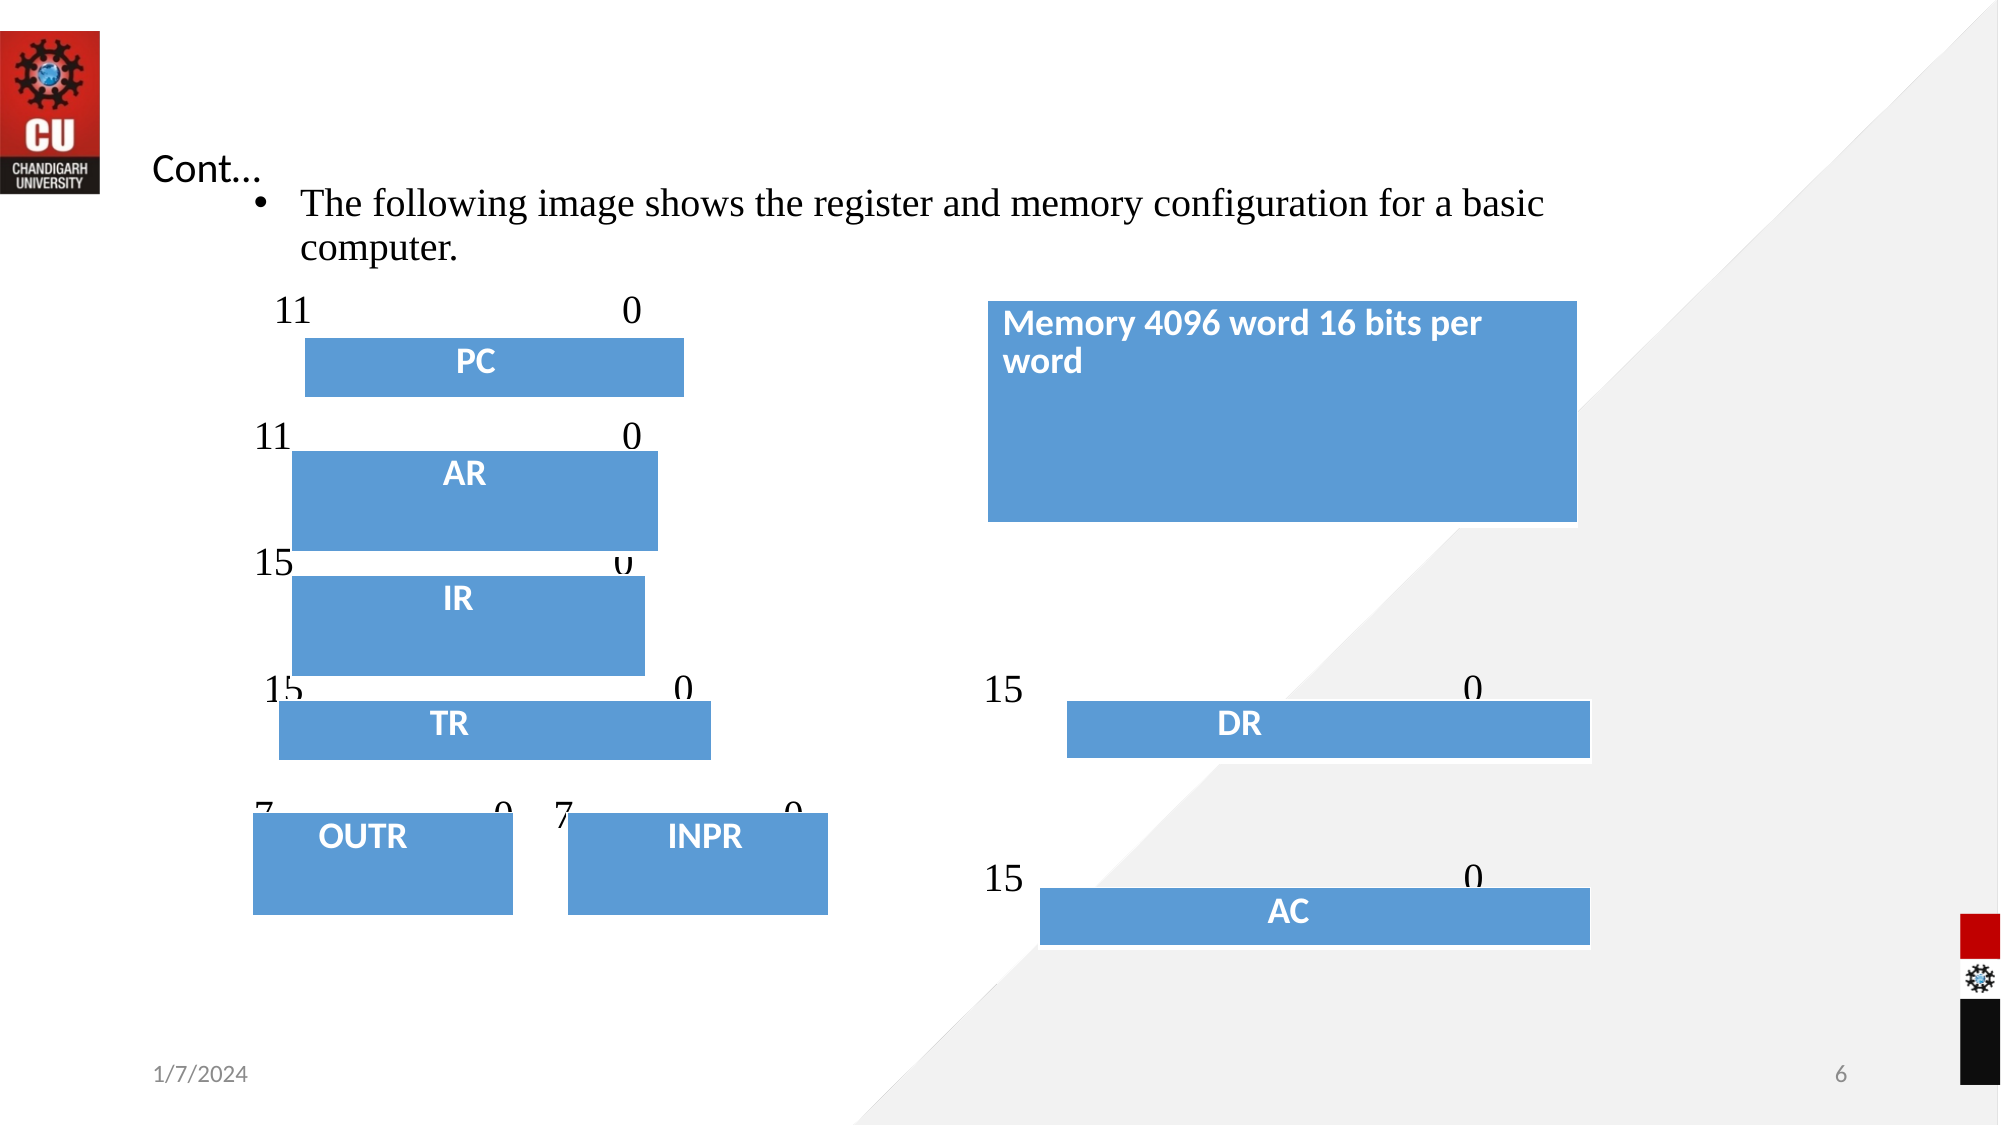

# Cont…
The following image shows the register and memory configuration for a basic computer.
  11                               0

11                                 0

15                                0

 15                                     0                             15                                            0

7                      0    7                     0
                                                                         15                                            0

| Memory 4096 word 16 bits per word |
| --- |
| PC |
| --- |
| AR |
| --- |
| IR |
| --- |
| TR |
| --- |
| DR |
| --- |
| OUTR |
| --- |
| INPR |
| --- |
| AC |
| --- |
1/7/2024
6